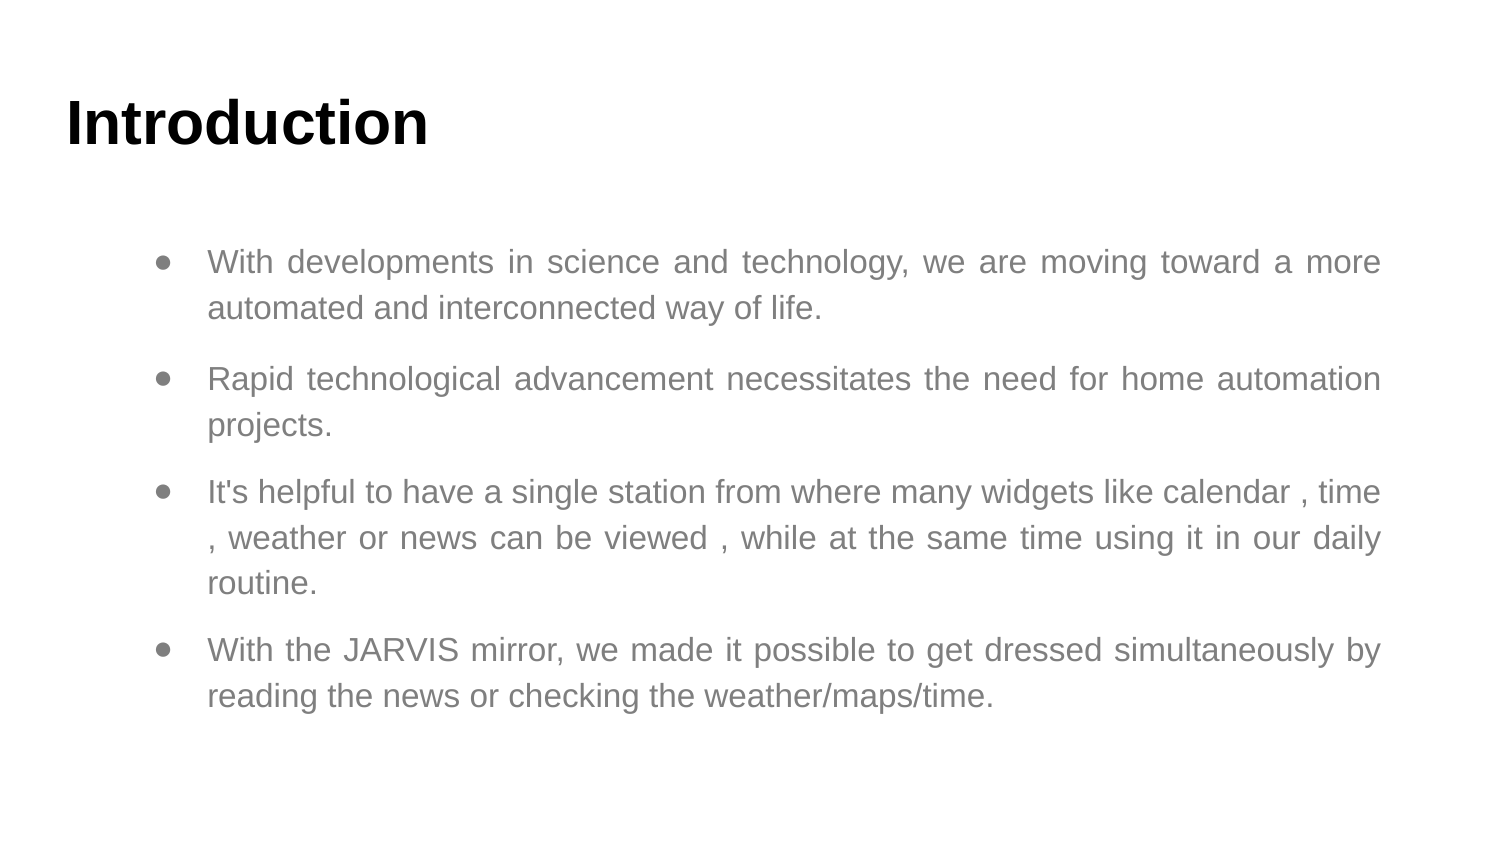

# Introduction
With developments in science and technology, we are moving toward a more automated and interconnected way of life.
Rapid technological advancement necessitates the need for home automation projects.
It's helpful to have a single station from where many widgets like calendar , time , weather or news can be viewed , while at the same time using it in our daily routine.
With the JARVIS mirror, we made it possible to get dressed simultaneously by reading the news or checking the weather/maps/time.